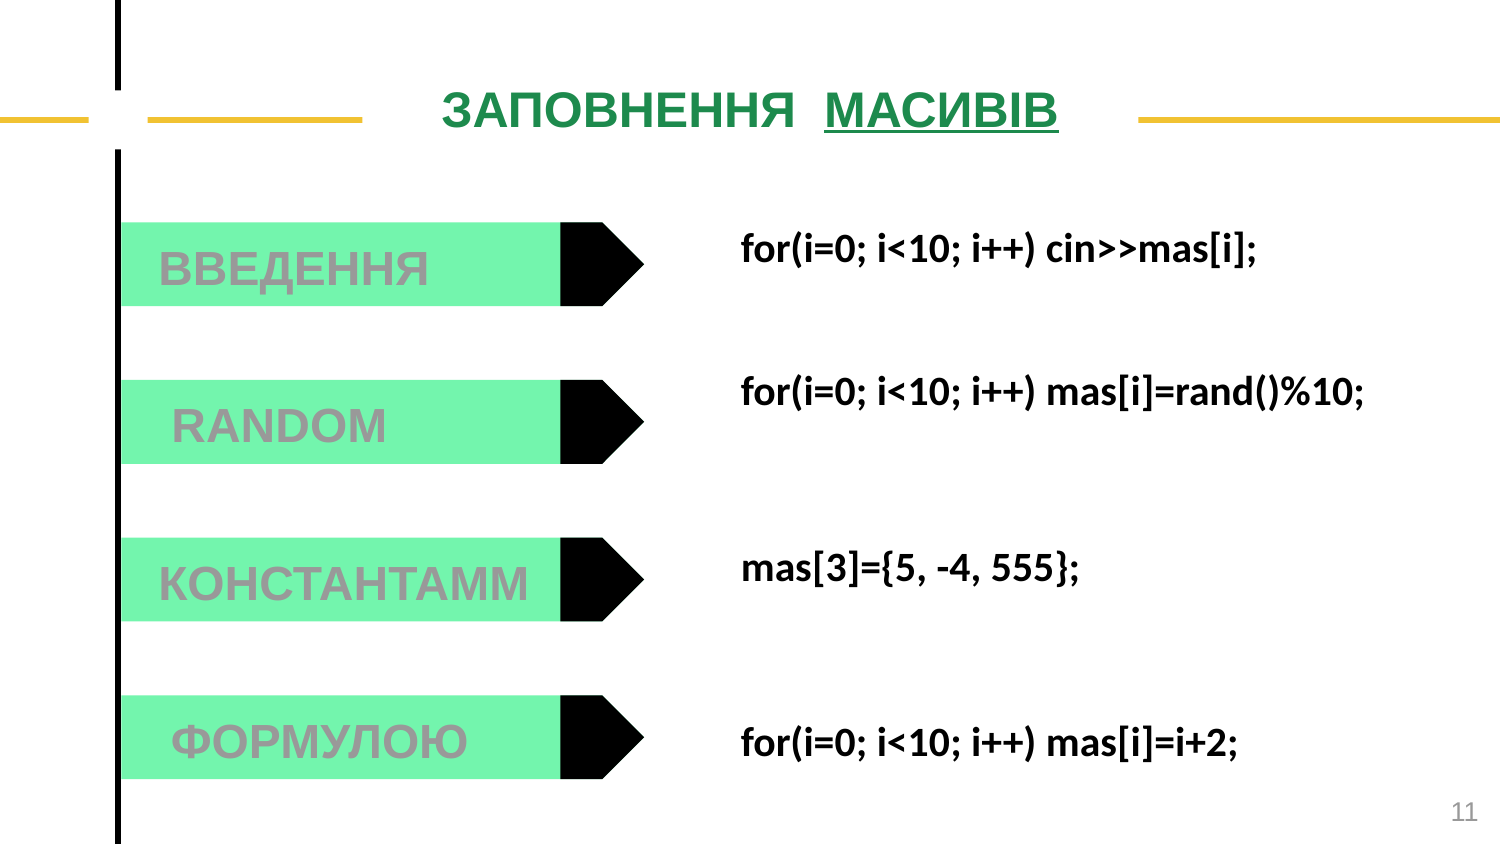

# ЗАПОВНЕННЯ  МАСИВІВ
for(i=0; i<10; i++) cin>>mas[i];

ВВЕДЕННЯ
for(i=0; i<10; i++) mas[i]=rand()%10;

 RANDOM

mas[3]={5, -4, 555};

КОНСТАНТАММ
for(i=0; i<10; i++) mas[i]=i+2;

ФОРМУЛОЮ
11